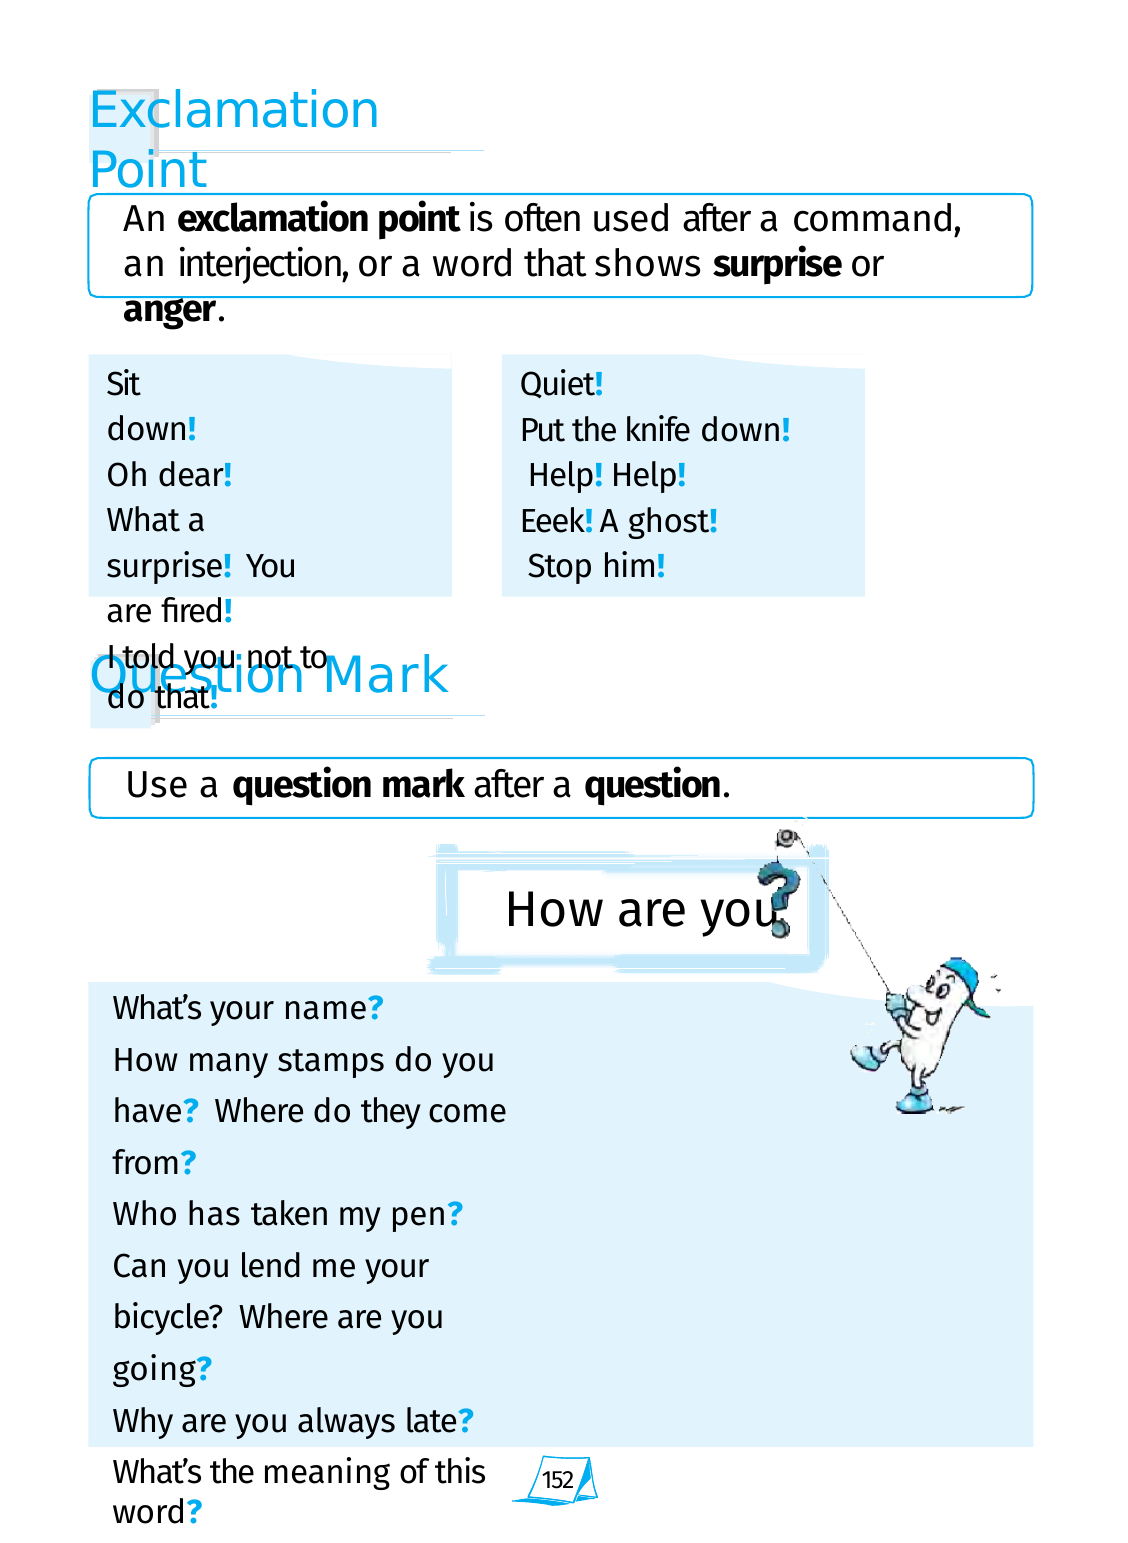

# Exclamation Point

An exclamation point is often used after a command,  an interjection, or a word that shows surprise or anger.

Sit down!  Oh dear!
What a surprise!  You are fired!
I told you not to do that!

Quiet!
Put the knife down!  Help! Help!
Eeek! A ghost!  Stop him!
Question Mark

Use a question mark after a question.

How are you
What’s your name?
How many stamps do you have?  Where do they come from?
Who has taken my pen?
Can you lend me your bicycle?  Where are you going?
Why are you always late?
What’s the meaning of this word?
Do you know the answer to this problem?

152